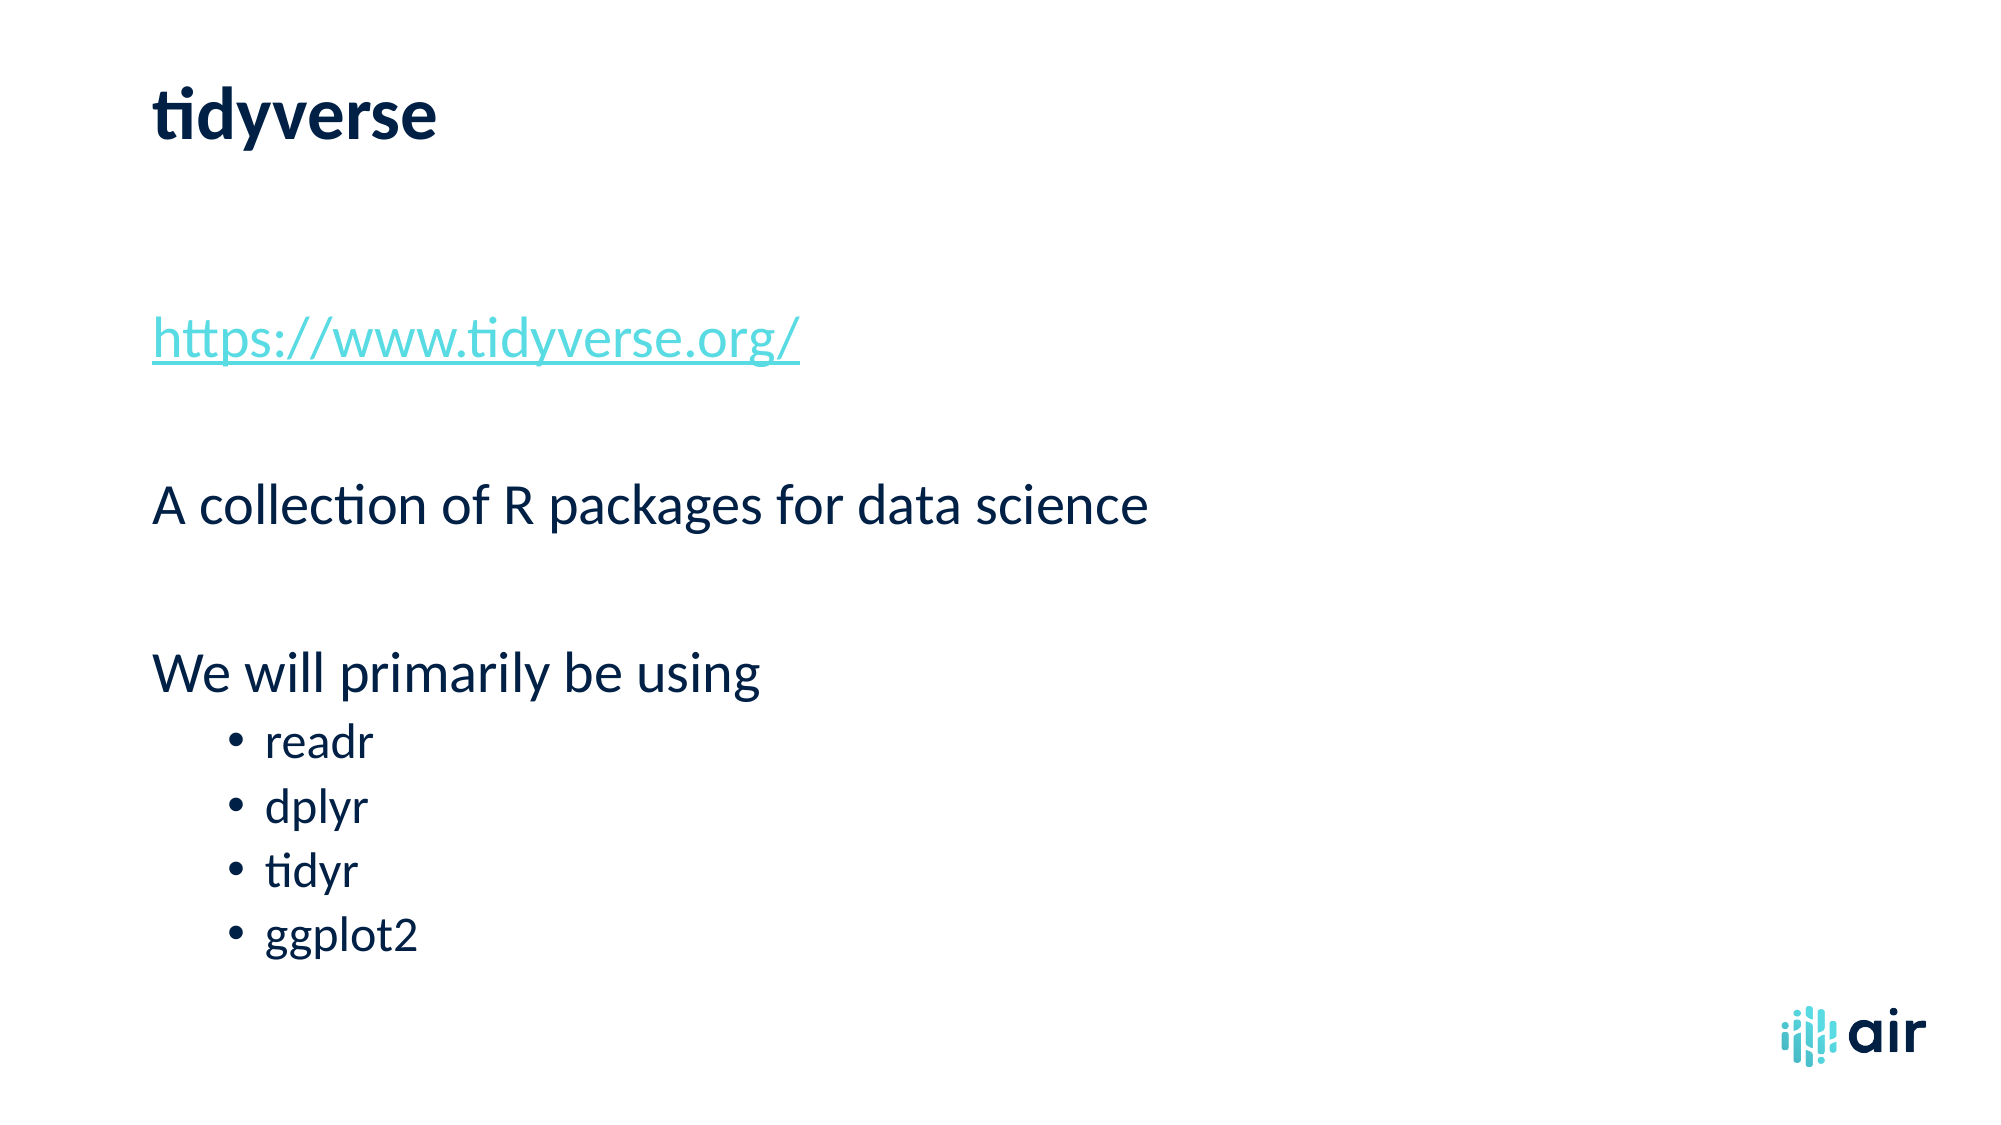

# tidyverse
https://www.tidyverse.org/

A collection of R packages for data science

We will primarily be using
readr
dplyr
tidyr
ggplot2